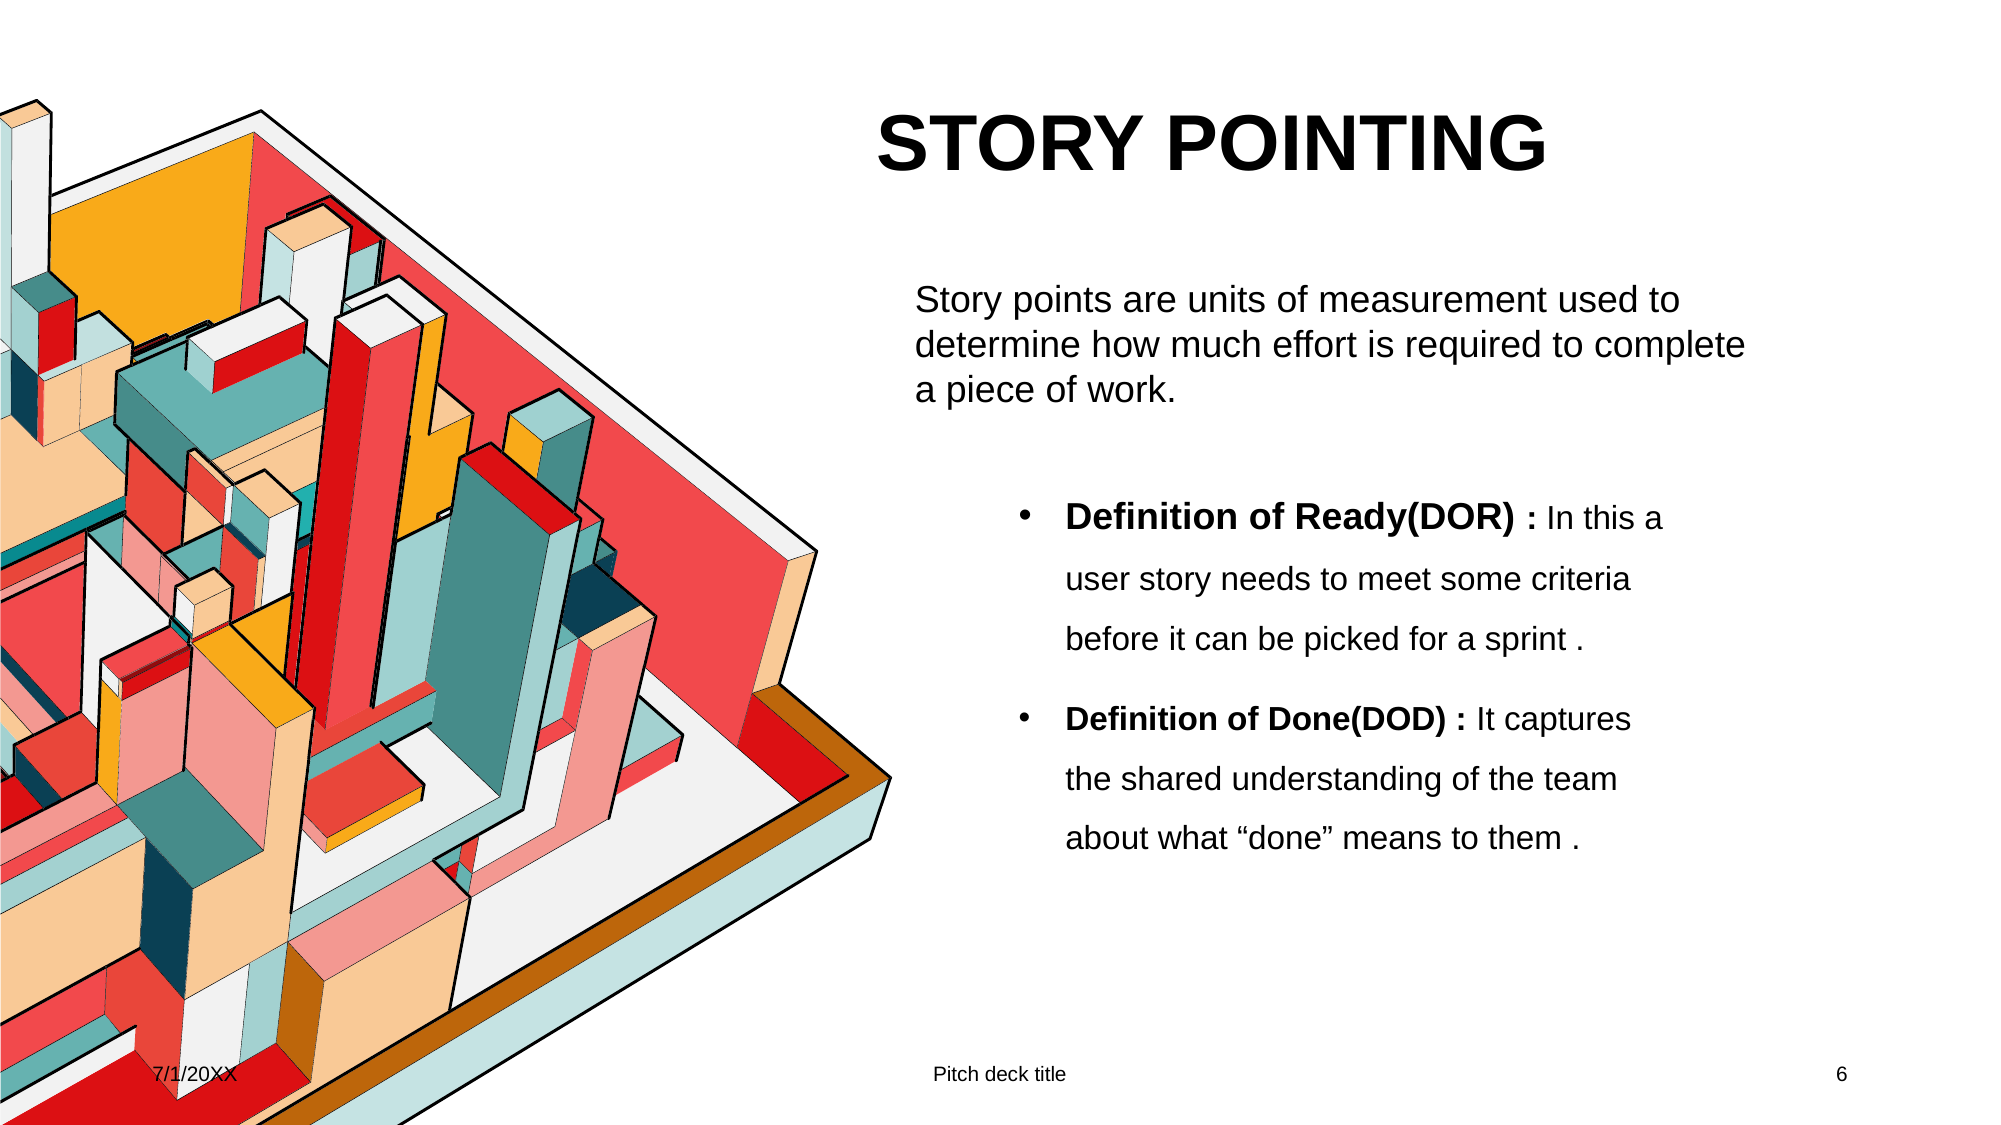

# Story Pointing
Story points are units of measurement used to determine how much effort is required to complete a piece of work.
Definition of Ready(DOR) : In this a user story needs to meet some criteria before it can be picked for a sprint .
Definition of Done(DOD) : It captures the shared understanding of the team about what “done” means to them .
7/1/20XX
Pitch deck title
6